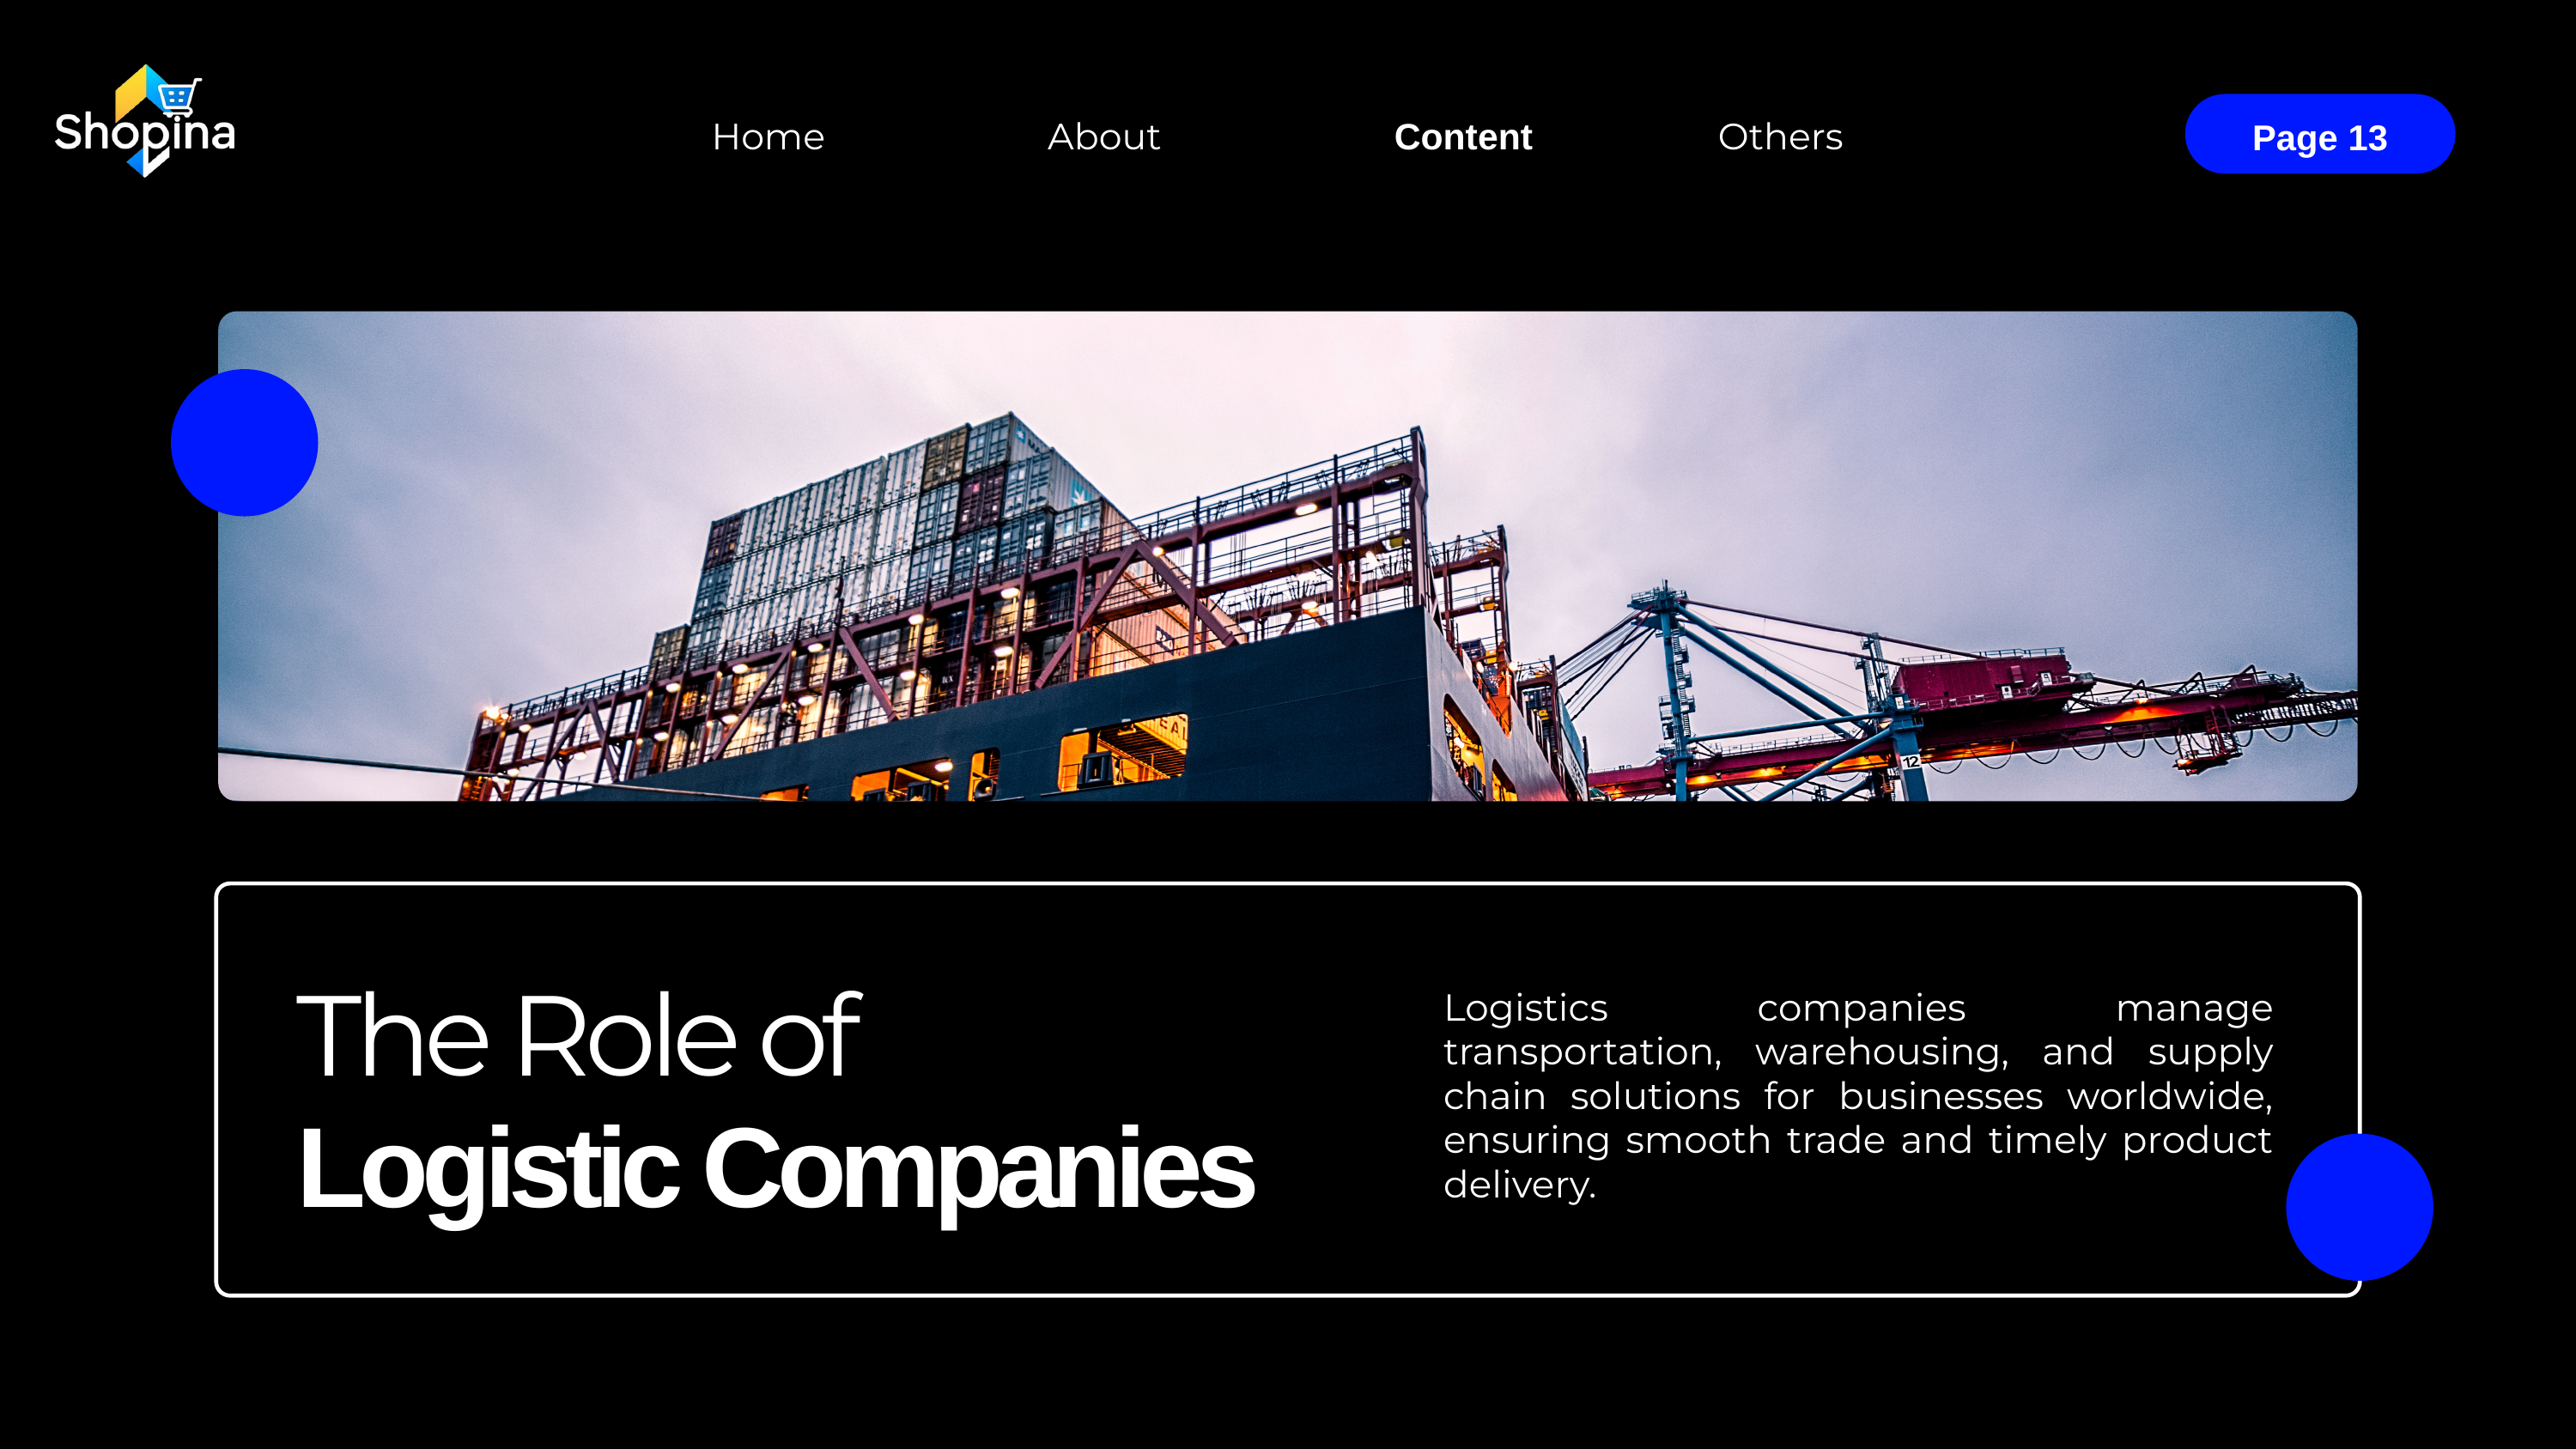

Home
Others
About
Content
Page 13

The Role of
Logistics companies manage transportation, warehousing, and supply chain solutions for businesses worldwide, ensuring smooth trade and timely product delivery.
Logistic Companies